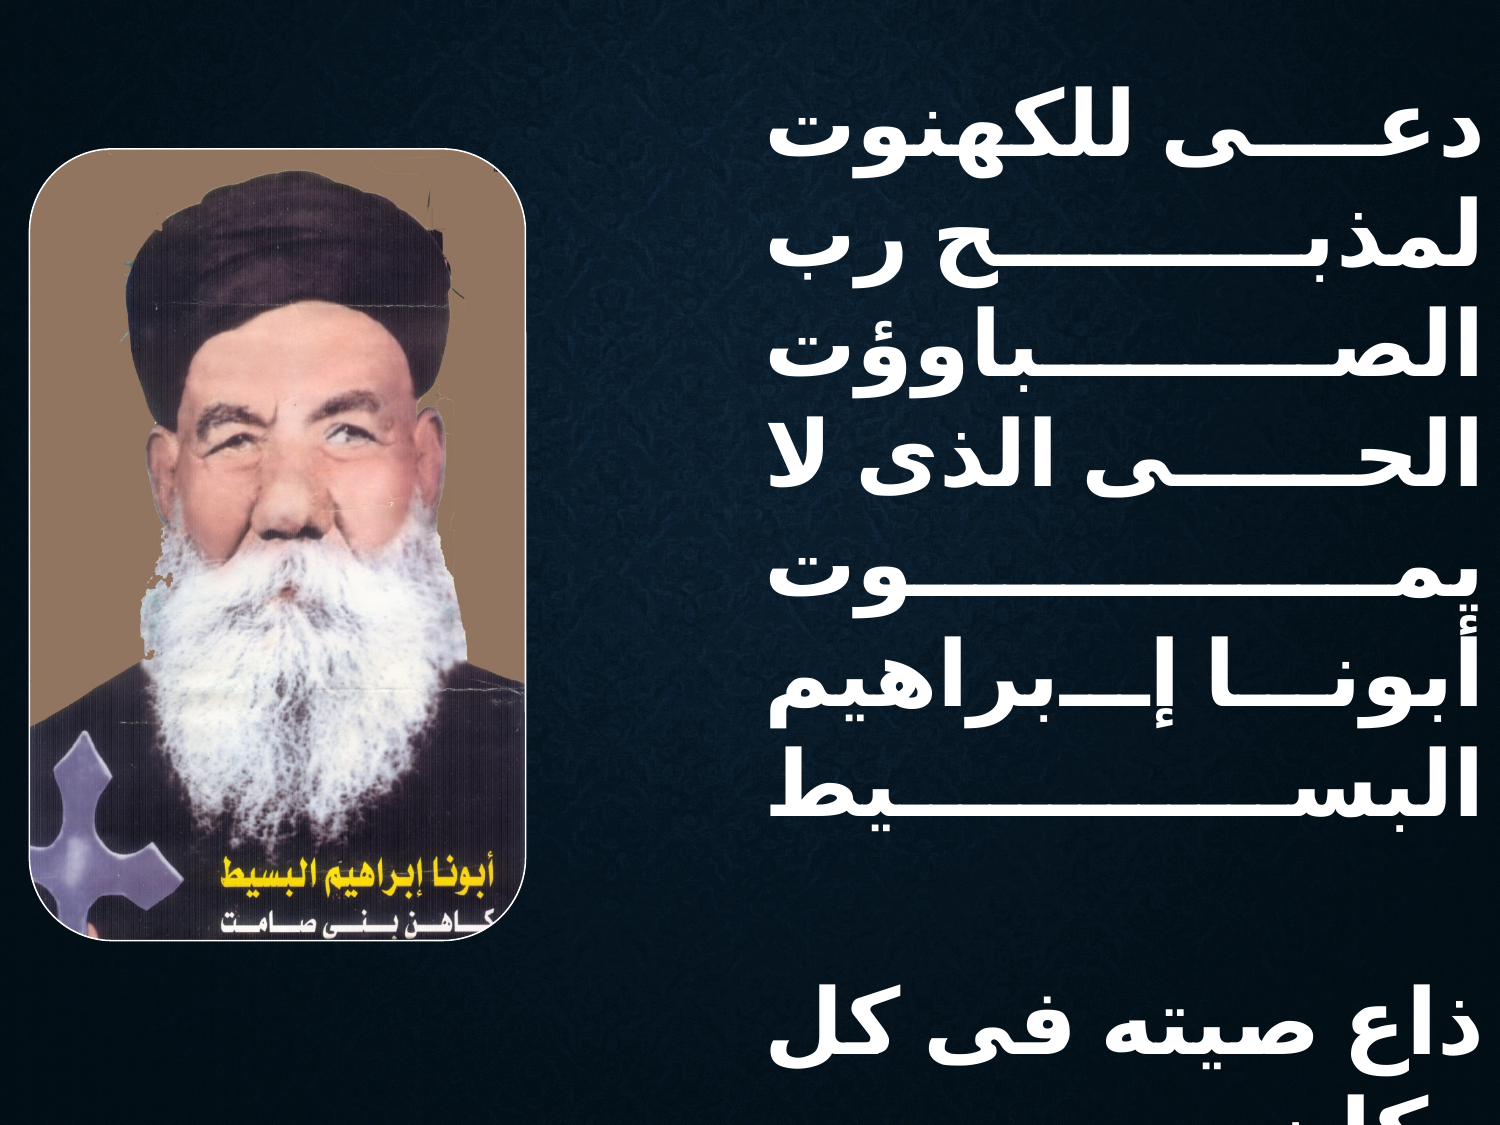

دعى للكهنوت
لمذبح رب الصباوؤت
الحى الذى لا يمــوت
أبونا إبراهيم البسيط
ذاع صيته فى كل مكان
وملأ كل الأركان
أعطاه اللـه سلطـــان
أبونا إبراهيم البسيط